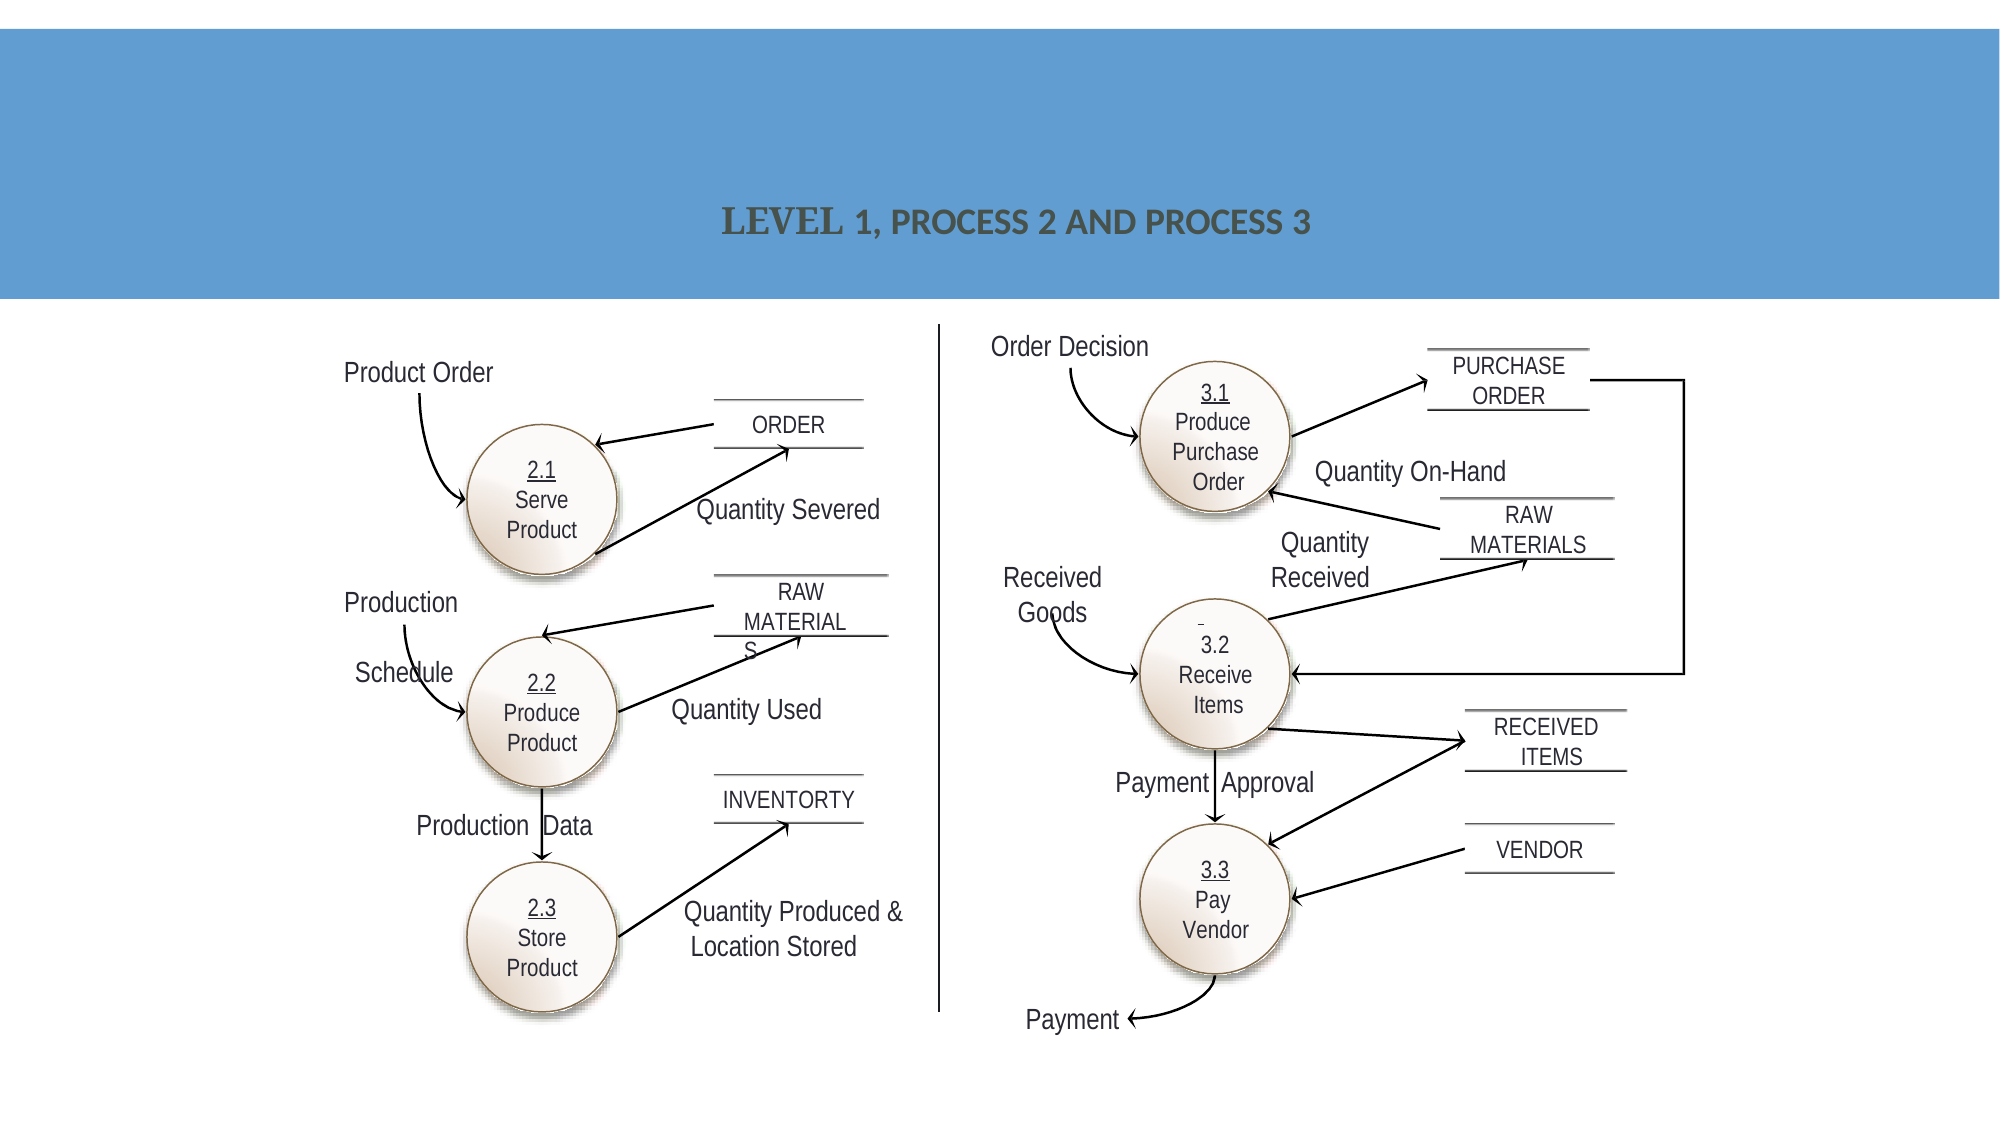

# Level 1, Process 2 and Process 3

Order Decision
PURCHASE
ORDER

Product Order

3.1
Produce  Purchase  Order

ORDER

Quantity On-Hand
RAW

2.1
Serve  Product

Quantity Severed

Quantity
MATERIALS

Received
Received
Goods
RAW  MATERIALS

Production  Schedule

3.2
Receive  Items

2.2
Produce
Product
Quantity Used
RECEIVED  ITEMS

Payment Approval

INVENTORTY

Production Data

VENDOR

3.3
Pay  Vendor

2.3
Store
Product
Quantity Produced &  Location Stored

Payment